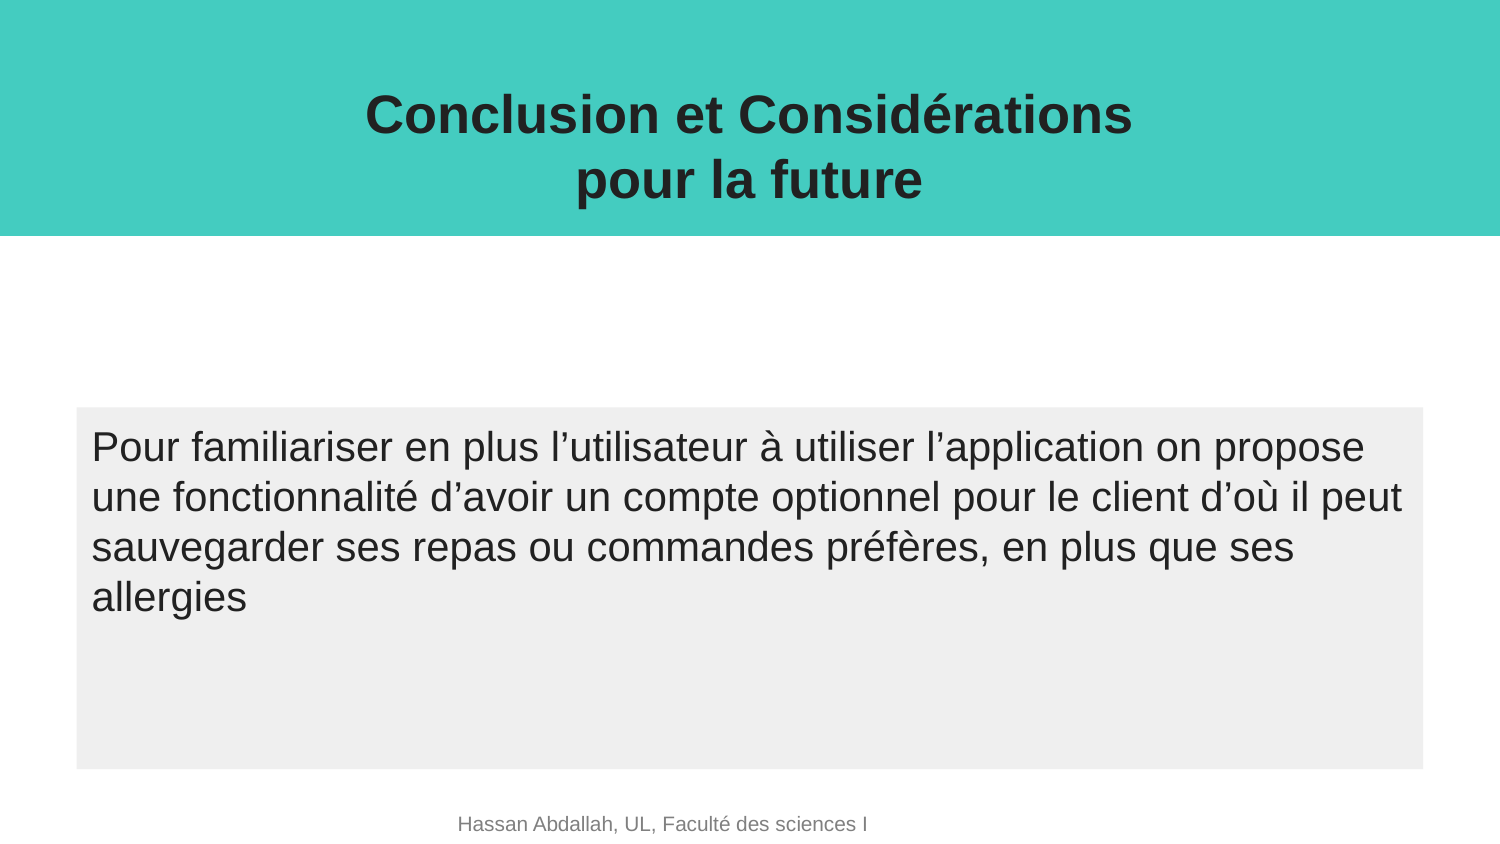

Conclusion et Considérations pour la future
Pour familiariser en plus l’utilisateur à utiliser l’application on propose une fonctionnalité d’avoir un compte optionnel pour le client d’où il peut sauvegarder ses repas ou commandes préfères, en plus que ses allergies
Hassan Abdallah, UL, Faculté des sciences I